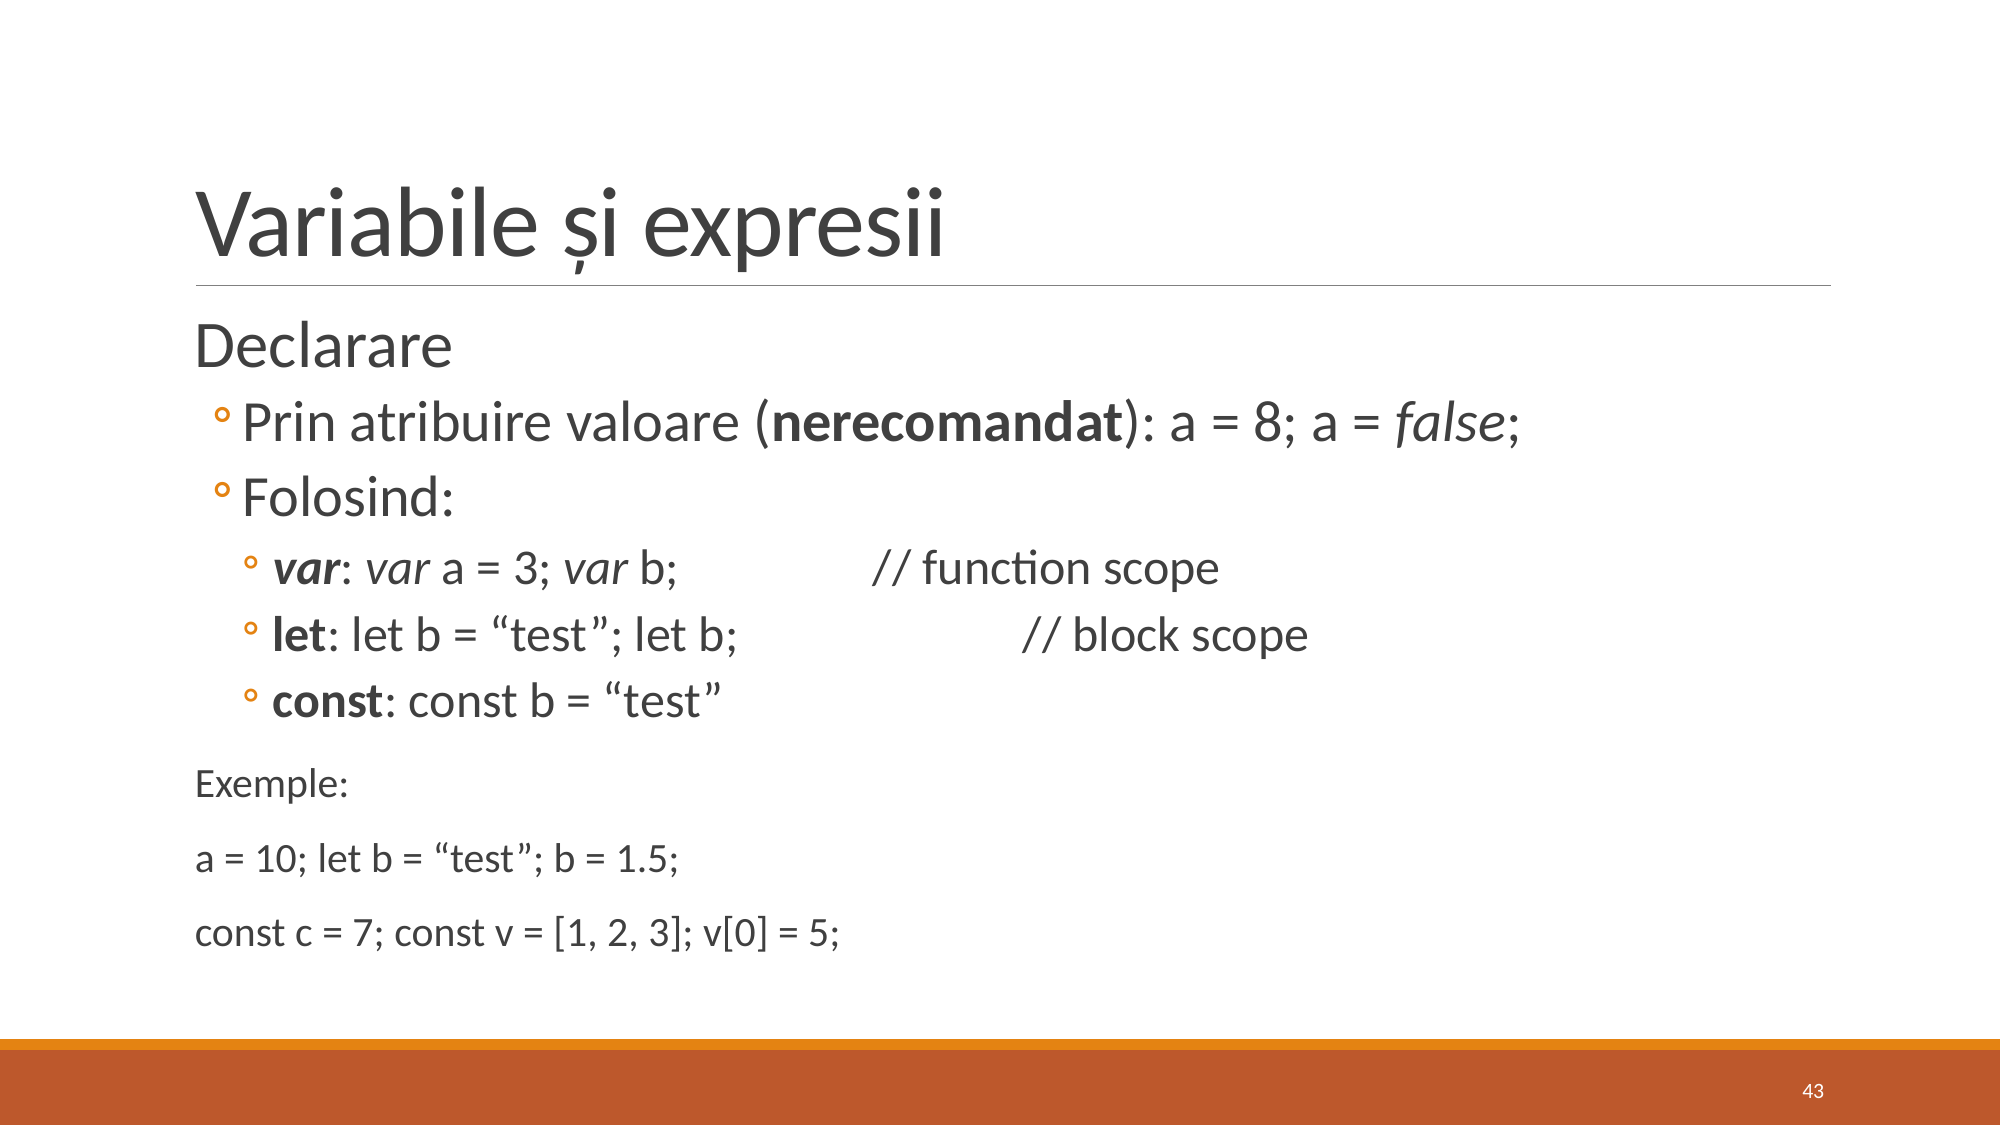

# Variabile și expresii
Declarare
Prin atribuire valoare (nerecomandat): a = 8; a = false;
Folosind:
var: var a = 3; var b;		// function scope
let: let b = “test”; let b;		// block scope
const: const b = “test”
Exemple:
a = 10; let b = “test”; b = 1.5;
const c = 7; const v = [1, 2, 3]; v[0] = 5;
43